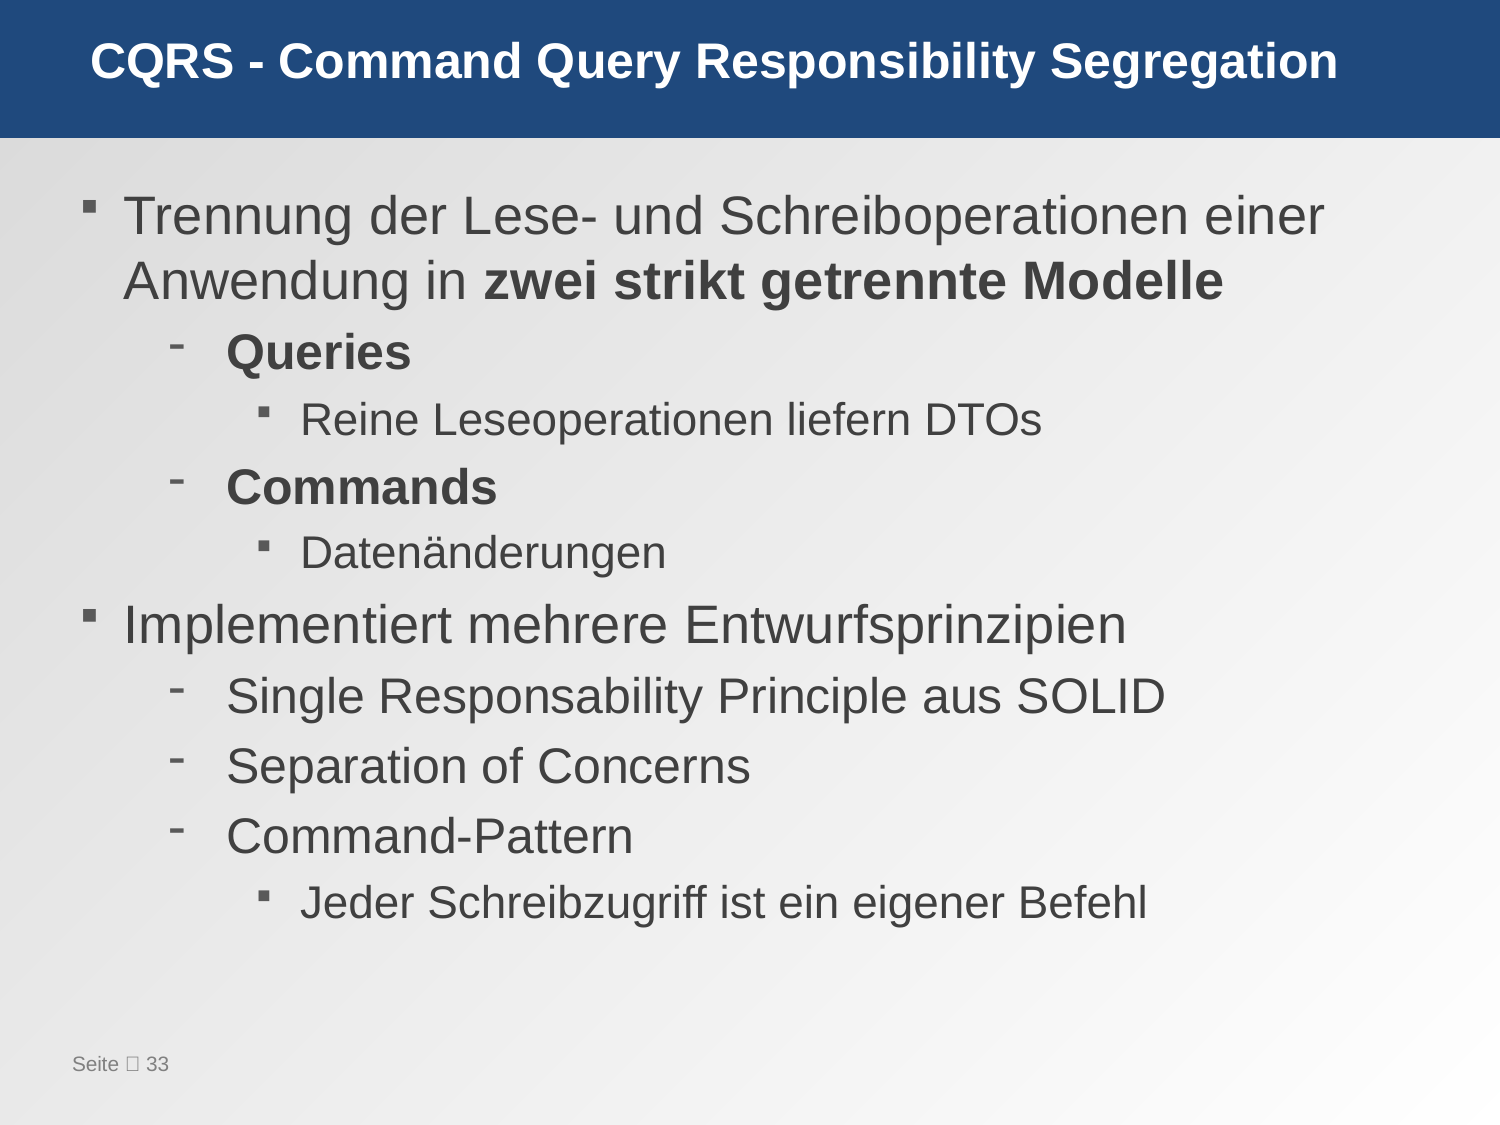

# CQRS - Command Query Responsibility Segregation
Trennung der Lese- und Schreiboperationen einer Anwendung in zwei strikt getrennte Modelle
Queries
Reine Leseoperationen liefern DTOs
Commands
Datenänderungen
Implementiert mehrere Entwurfsprinzipien
Single Responsability Principle aus SOLID
Separation of Concerns
Command-Pattern
Jeder Schreibzugriff ist ein eigener Befehl